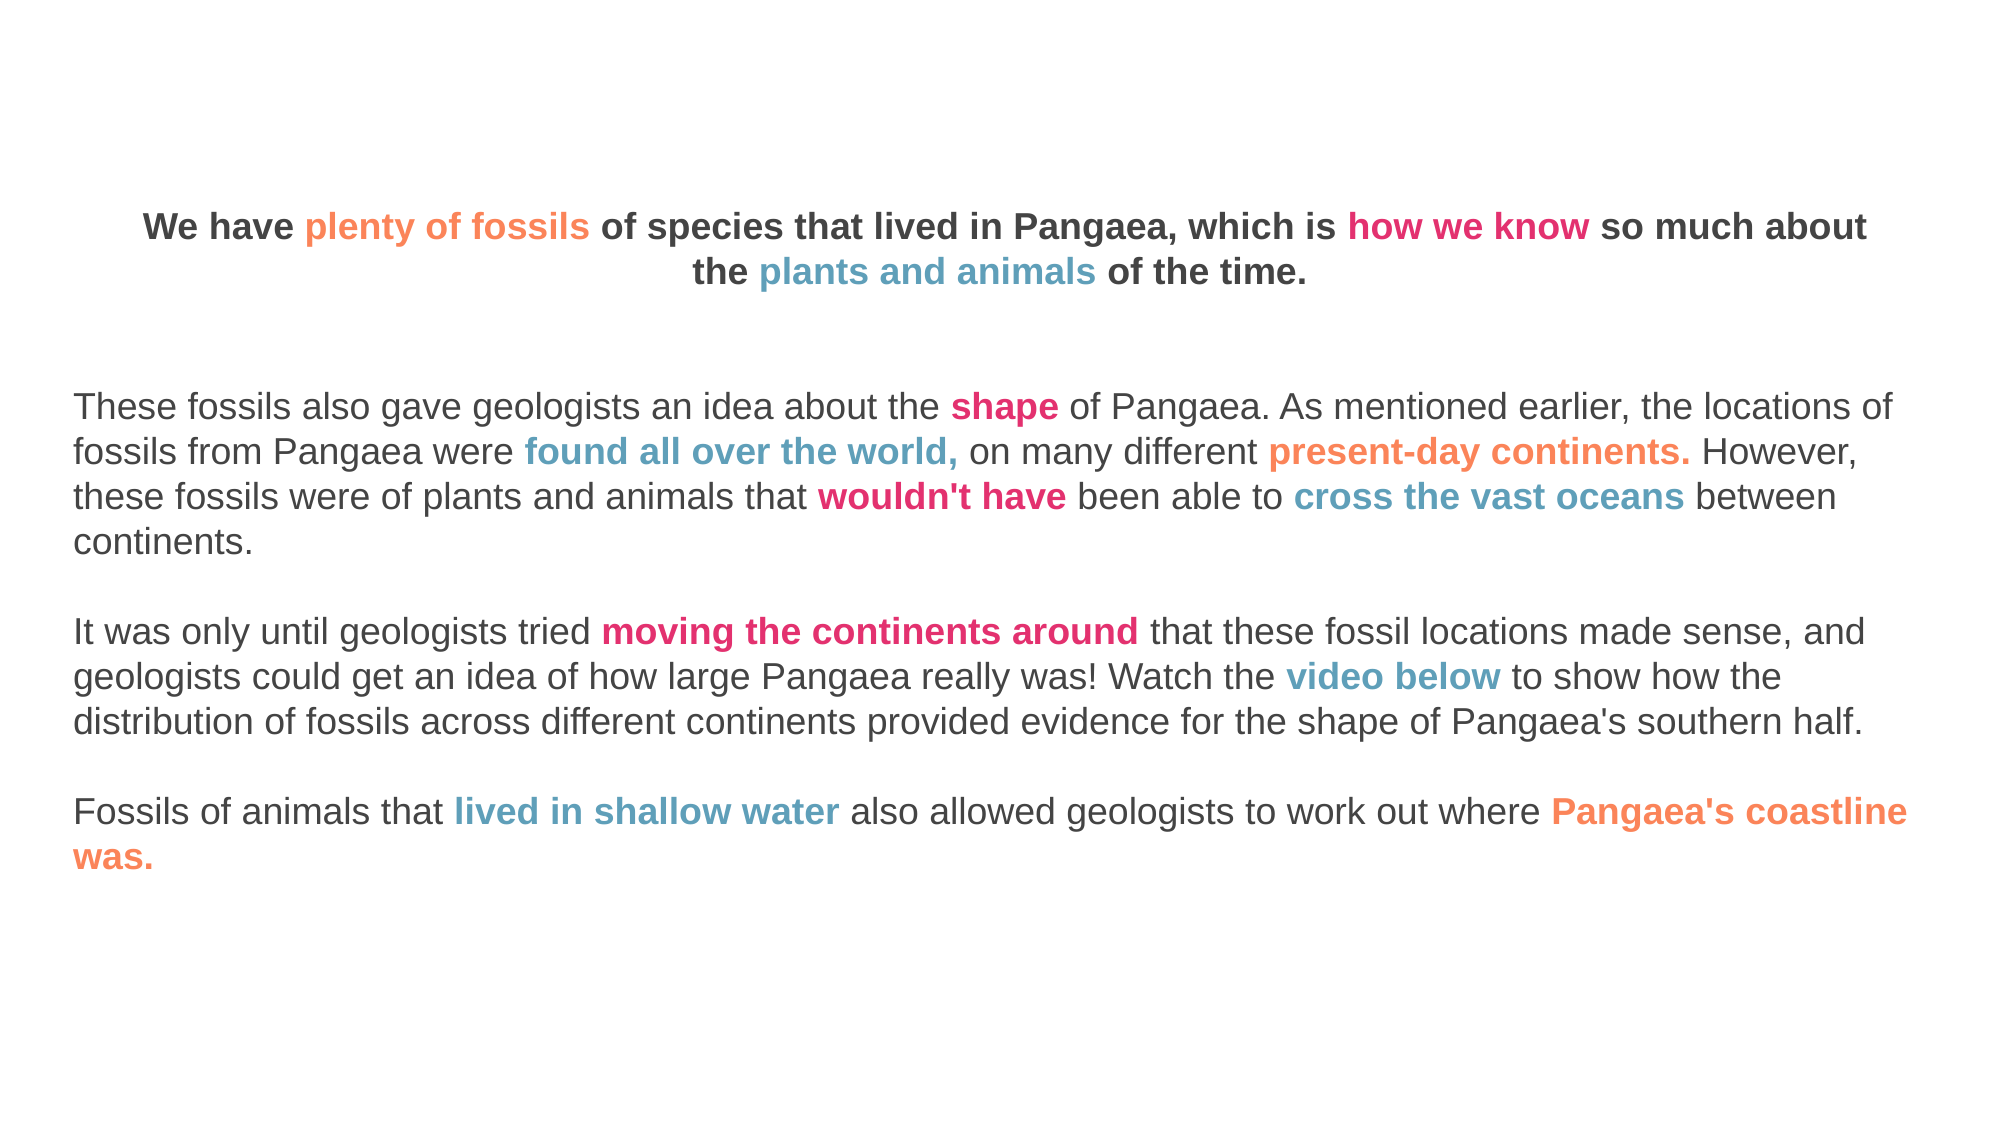

We have plenty of fossils of species that lived in Pangaea, which is how we know so much about the plants and animals of the time.

These fossils also gave geologists an idea about the shape of Pangaea. As mentioned earlier, the locations of fossils from Pangaea were found all over the world, on many different present-day continents. However, these fossils were of plants and animals that wouldn't have been able to cross the vast oceans between continents.

It was only until geologists tried moving the continents around that these fossil locations made sense, and geologists could get an idea of how large Pangaea really was! Watch the video below to show how the distribution of fossils across different continents provided evidence for the shape of Pangaea's southern half.

Fossils of animals that lived in shallow water also allowed geologists to work out where Pangaea's coastline was.